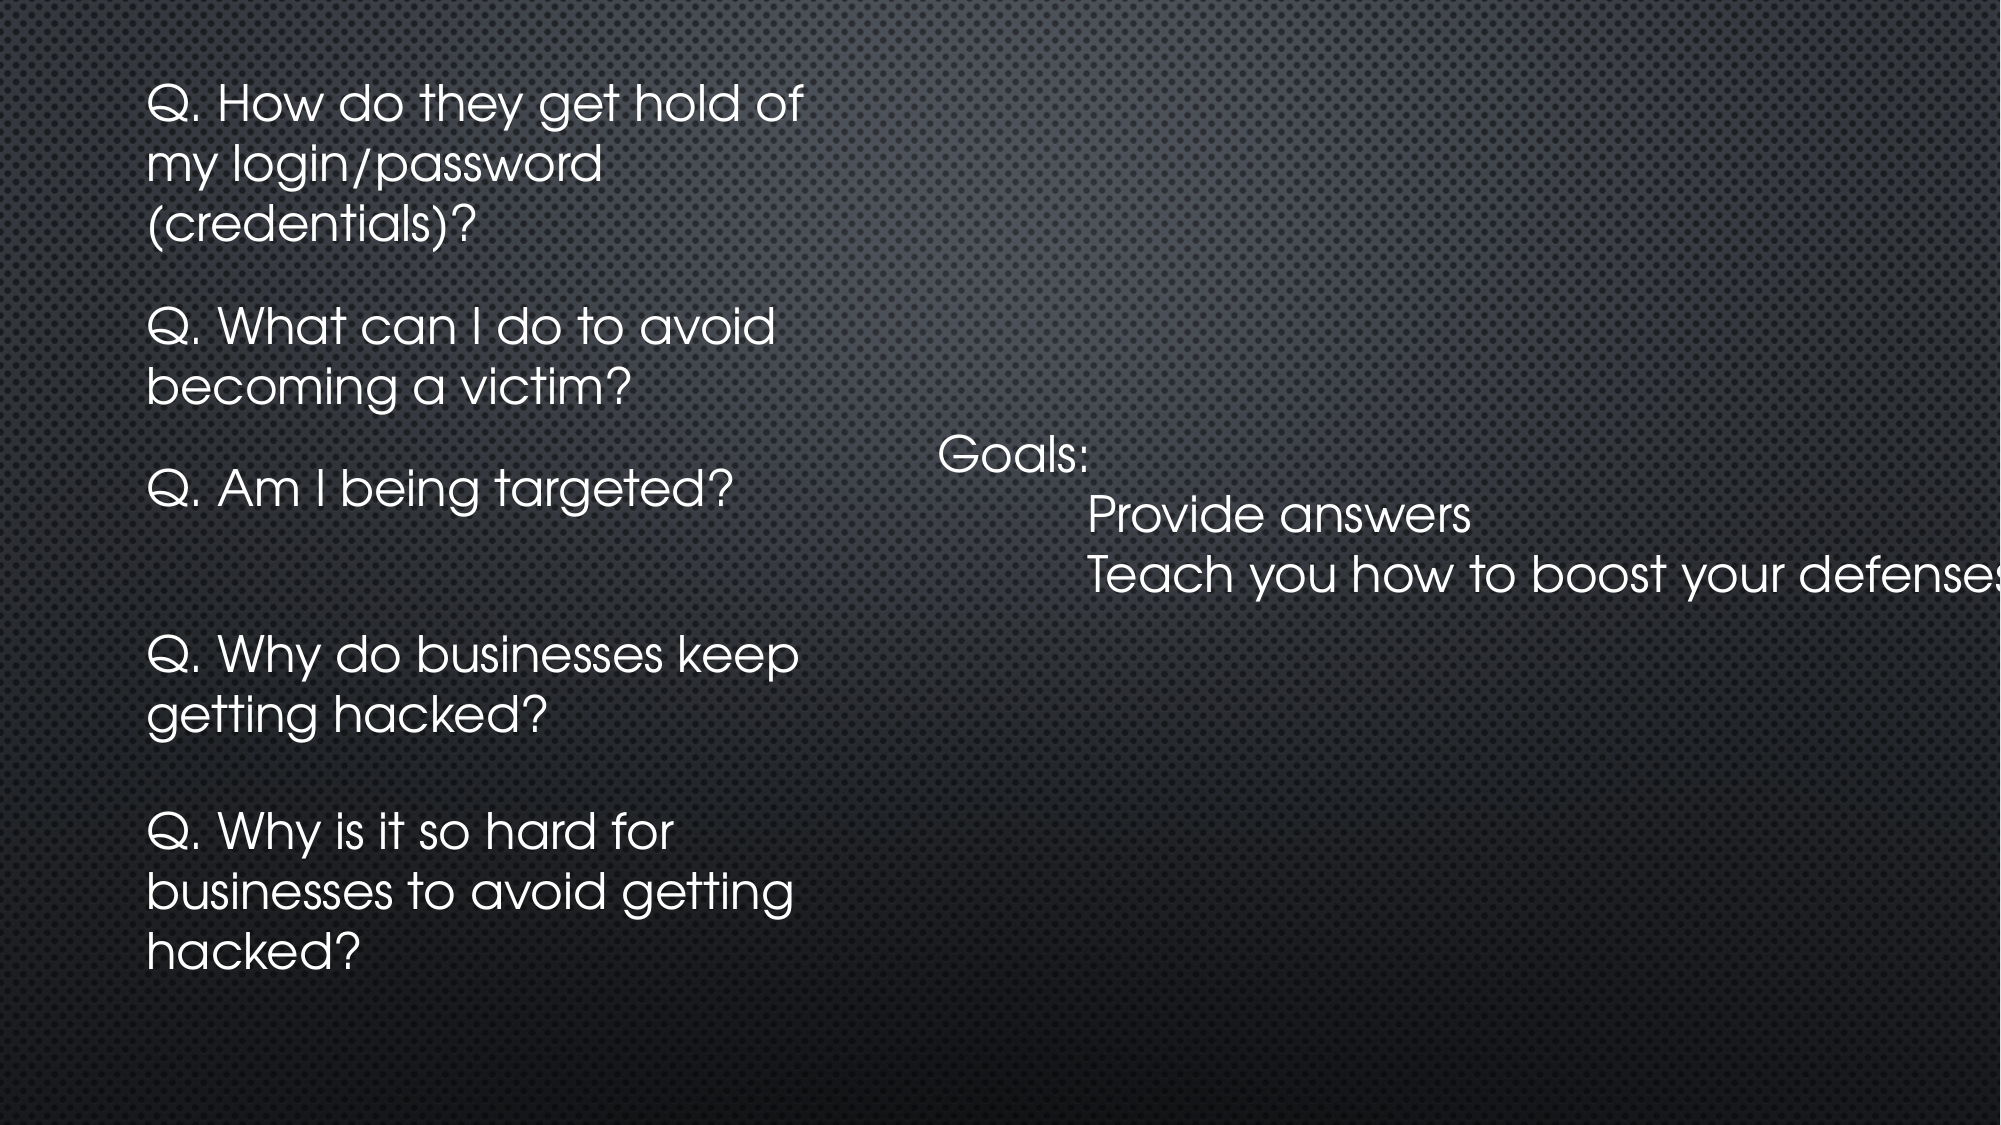

Q. How do they get hold of my login/password (credentials)?
Q. What can I do to avoid becoming a victim?
Goals:
	Provide answers
	Teach you how to boost your defenses
Q. Am I being targeted?
Q. Why do businesses keep getting hacked?
Q. Why is it so hard for businesses to avoid getting hacked?